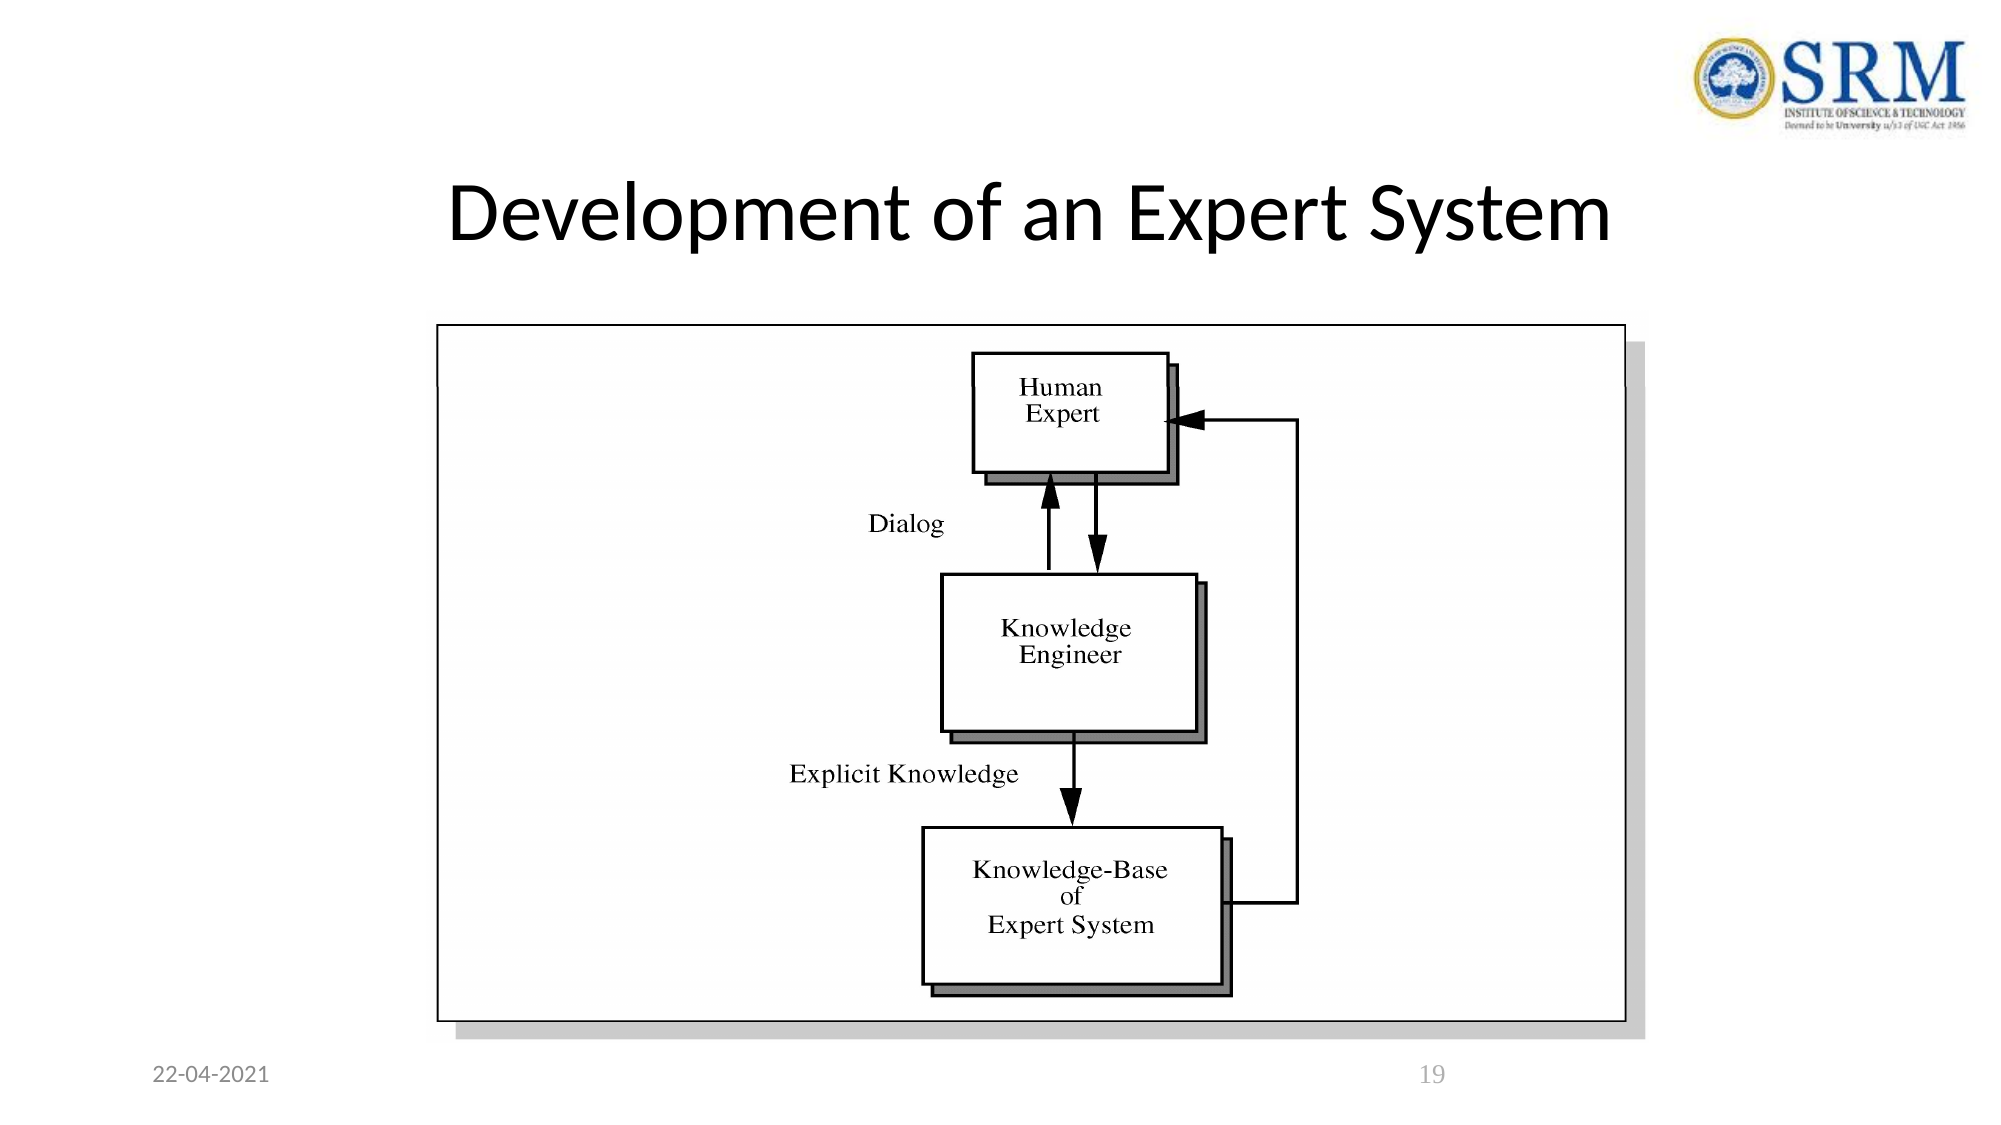

# Development of an Expert System

22-04-2021
19